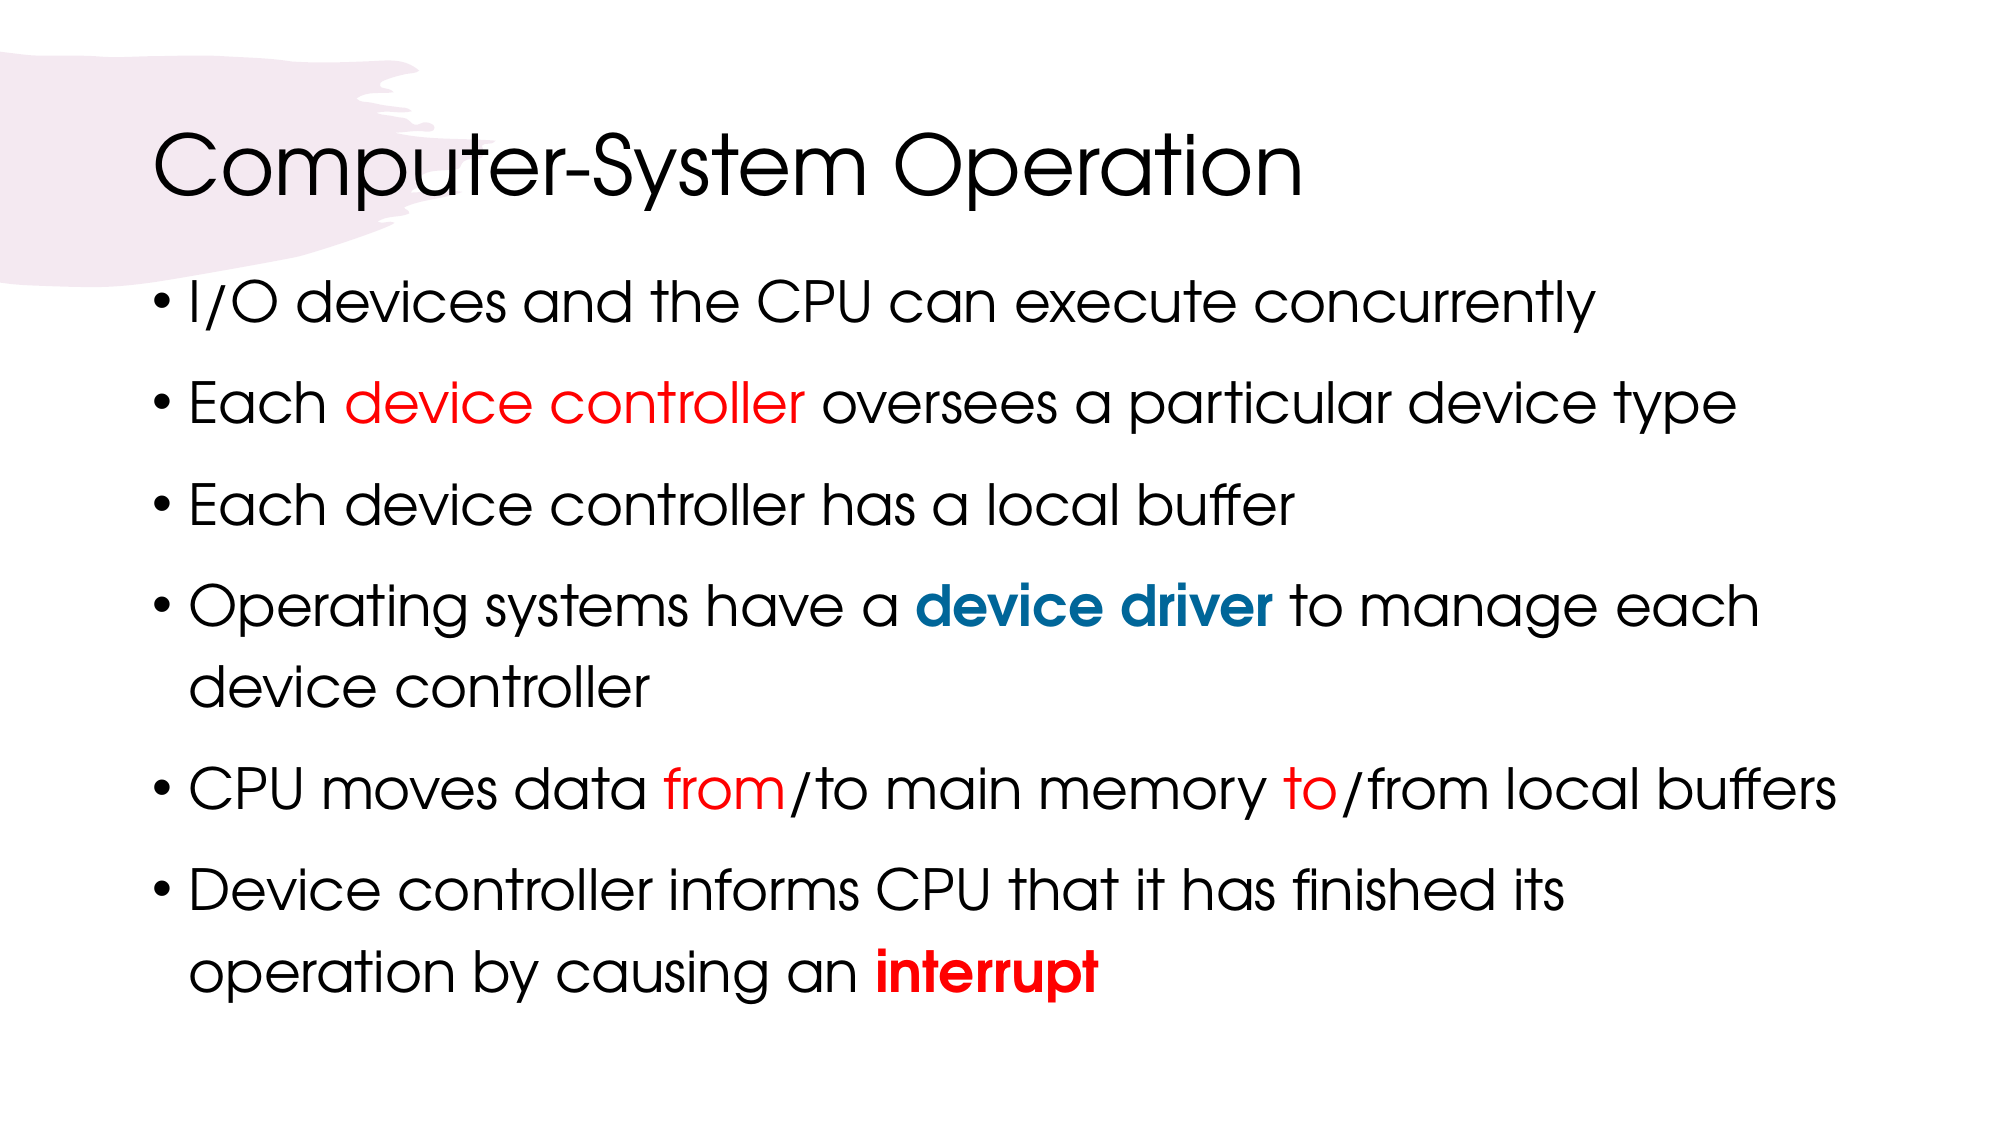

# Computer-System Operation
I/O devices and the CPU can execute concurrently
Each device controller oversees a particular device type
Each device controller has a local buffer
Operating systems have a device driver to manage each device controller
CPU moves data from/to main memory to/from local buffers
Device controller informs CPU that it has finished its operation by causing an interrupt